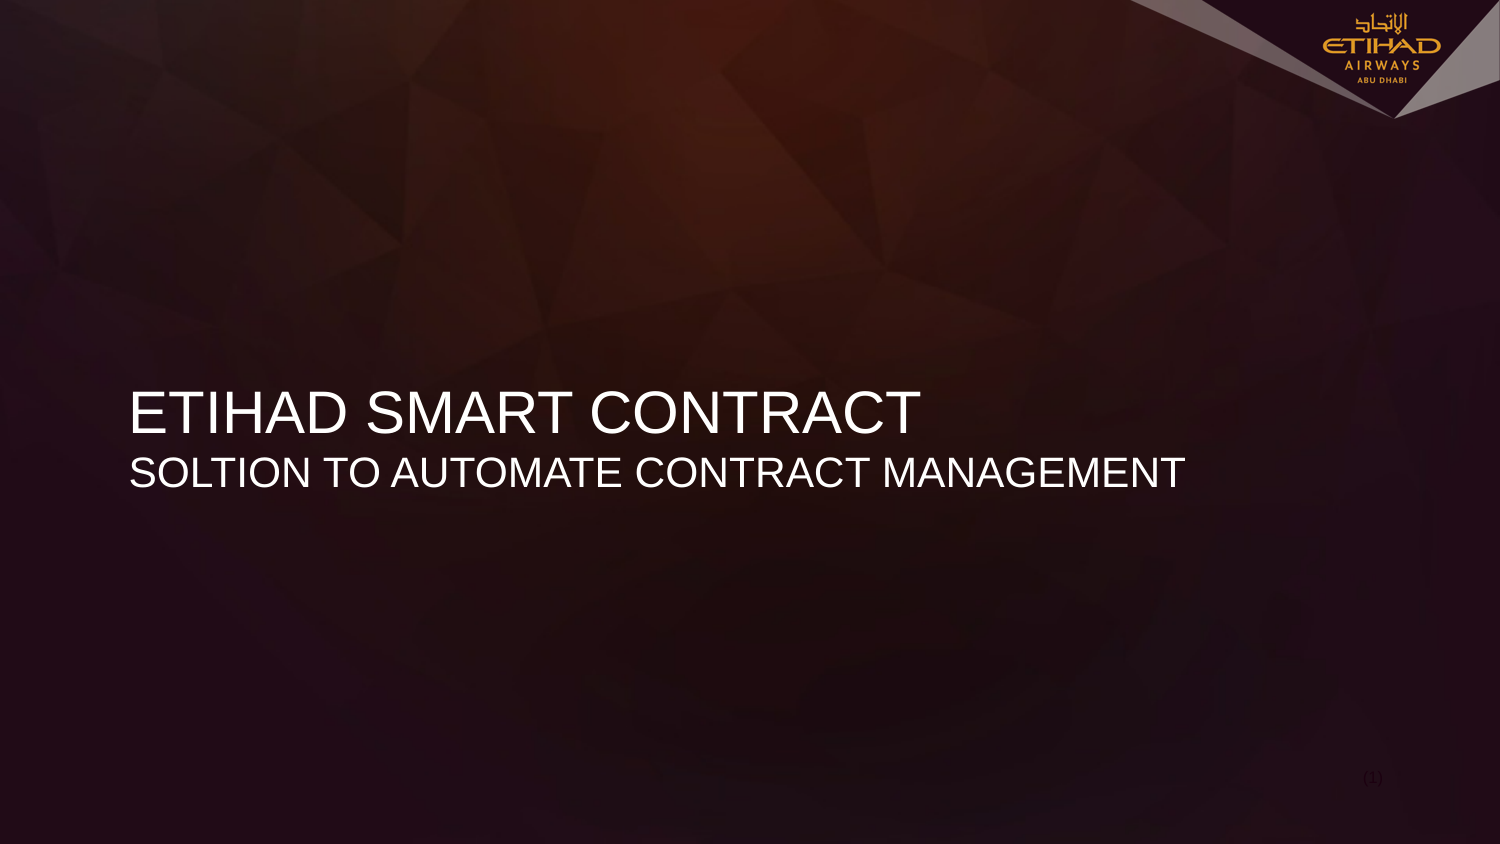

ETIHAD SMART CONTRACT
SOLTION TO AUTOMATE CONTRACT MANAGEMENT